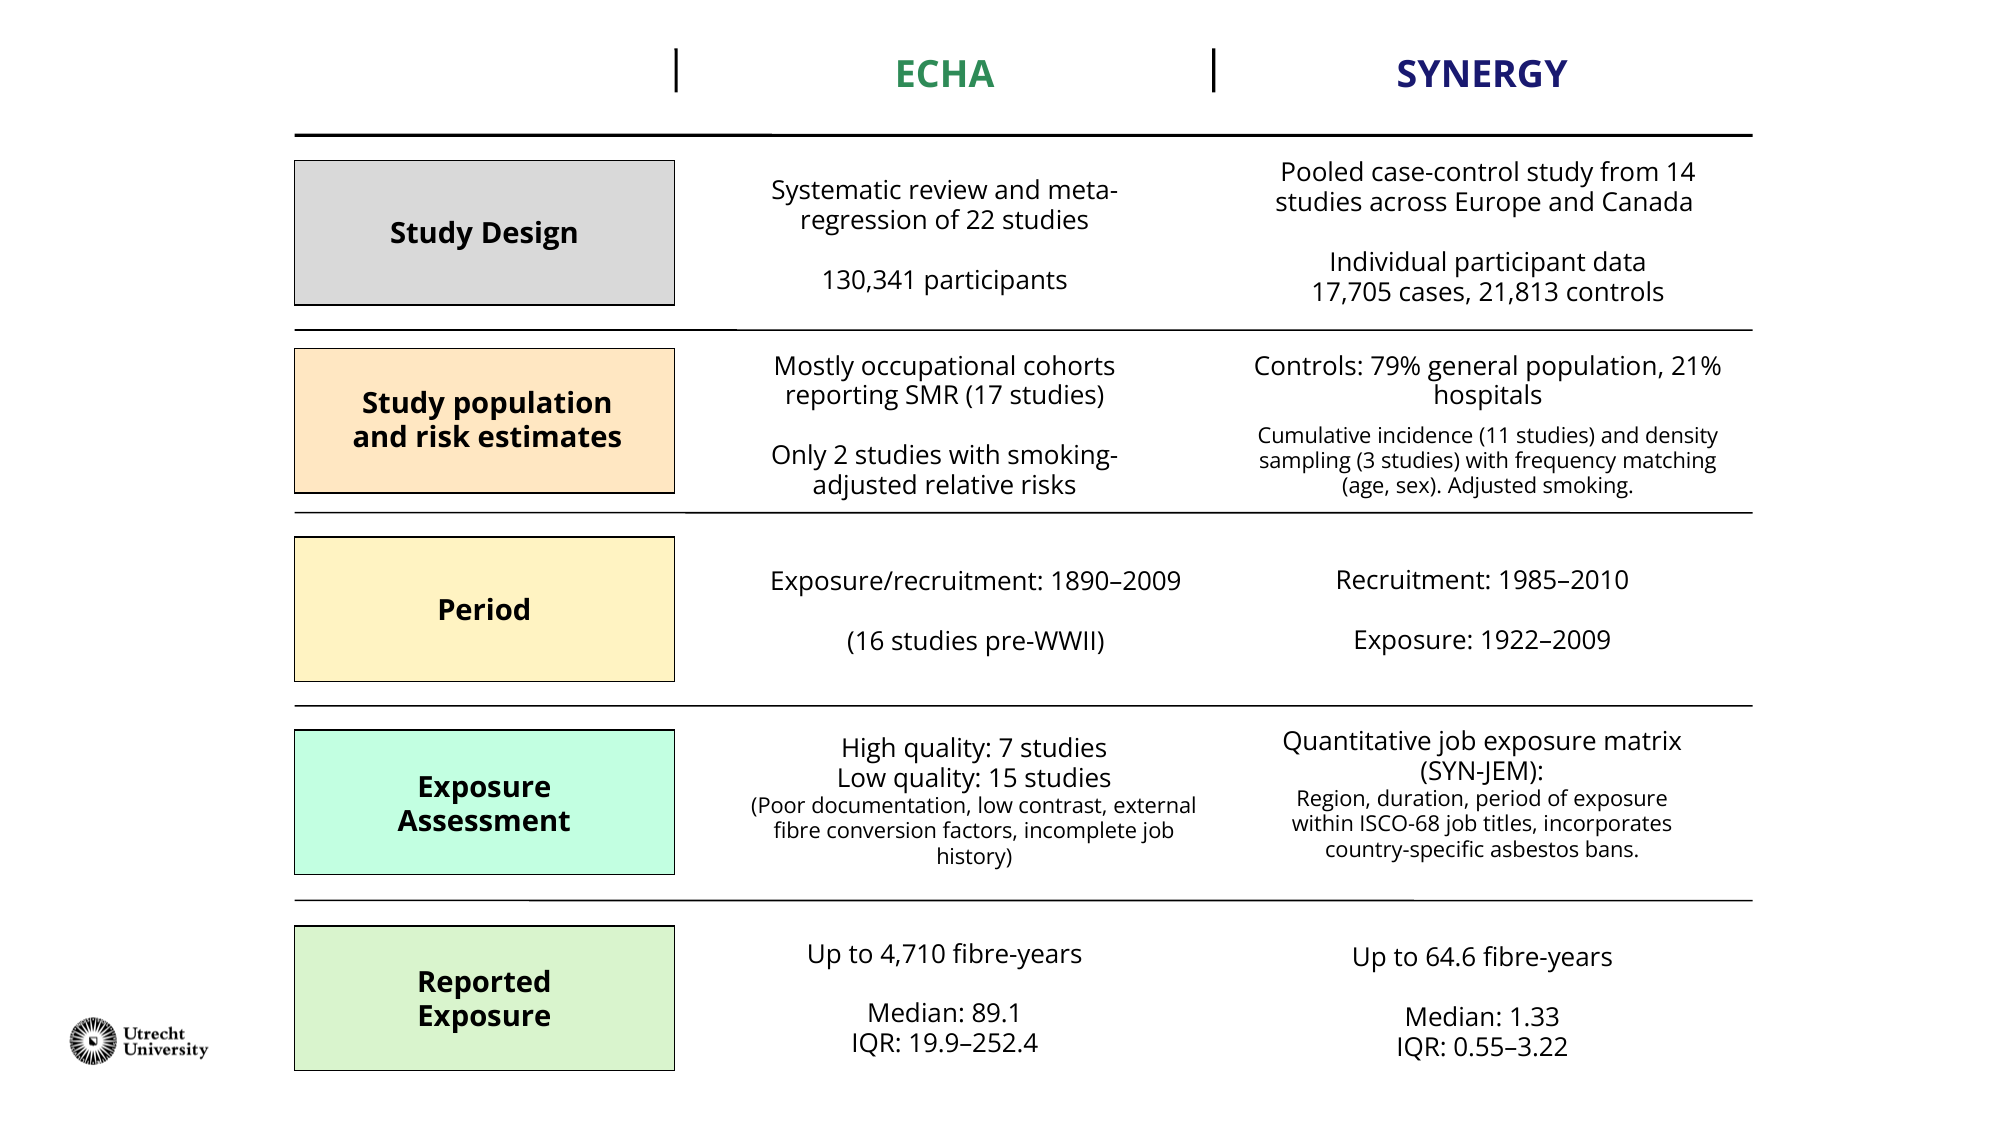

ECHA
SYNERGY

Pooled case-control study from 14 studies across Europe and Canada

Individual participant data
17,705 cases, 21,813 controls

Systematic review and meta-regression of 22 studies

130,341 participants
Study Design

Mostly occupational cohorts reporting SMR (17 studies)

Only 2 studies with smoking-adjusted relative risks
Controls: 79% general population, 21% hospitals
Cumulative incidence (11 studies) and density sampling (3 studies) with frequency matching (age, sex). Adjusted smoking.
Study population and risk estimates

Recruitment: 1985–2010

Exposure: 1922–2009
Exposure/recruitment: 1890–2009

(16 studies pre-WWII)
Period

Quantitative job exposure matrix (SYN-JEM):
Region, duration, period of exposure within ISCO-68 job titles, incorporates country-specific asbestos bans.

High quality: 7 studies
Low quality: 15 studies
(Poor documentation, low contrast, external fibre conversion factors, incomplete job history)
Exposure Assessment

Up to 4,710 fibre-years

Median: 89.1
IQR: 19.9–252.4
Up to 64.6 fibre-years

Median: 1.33
IQR: 0.55–3.22
Reported Exposure